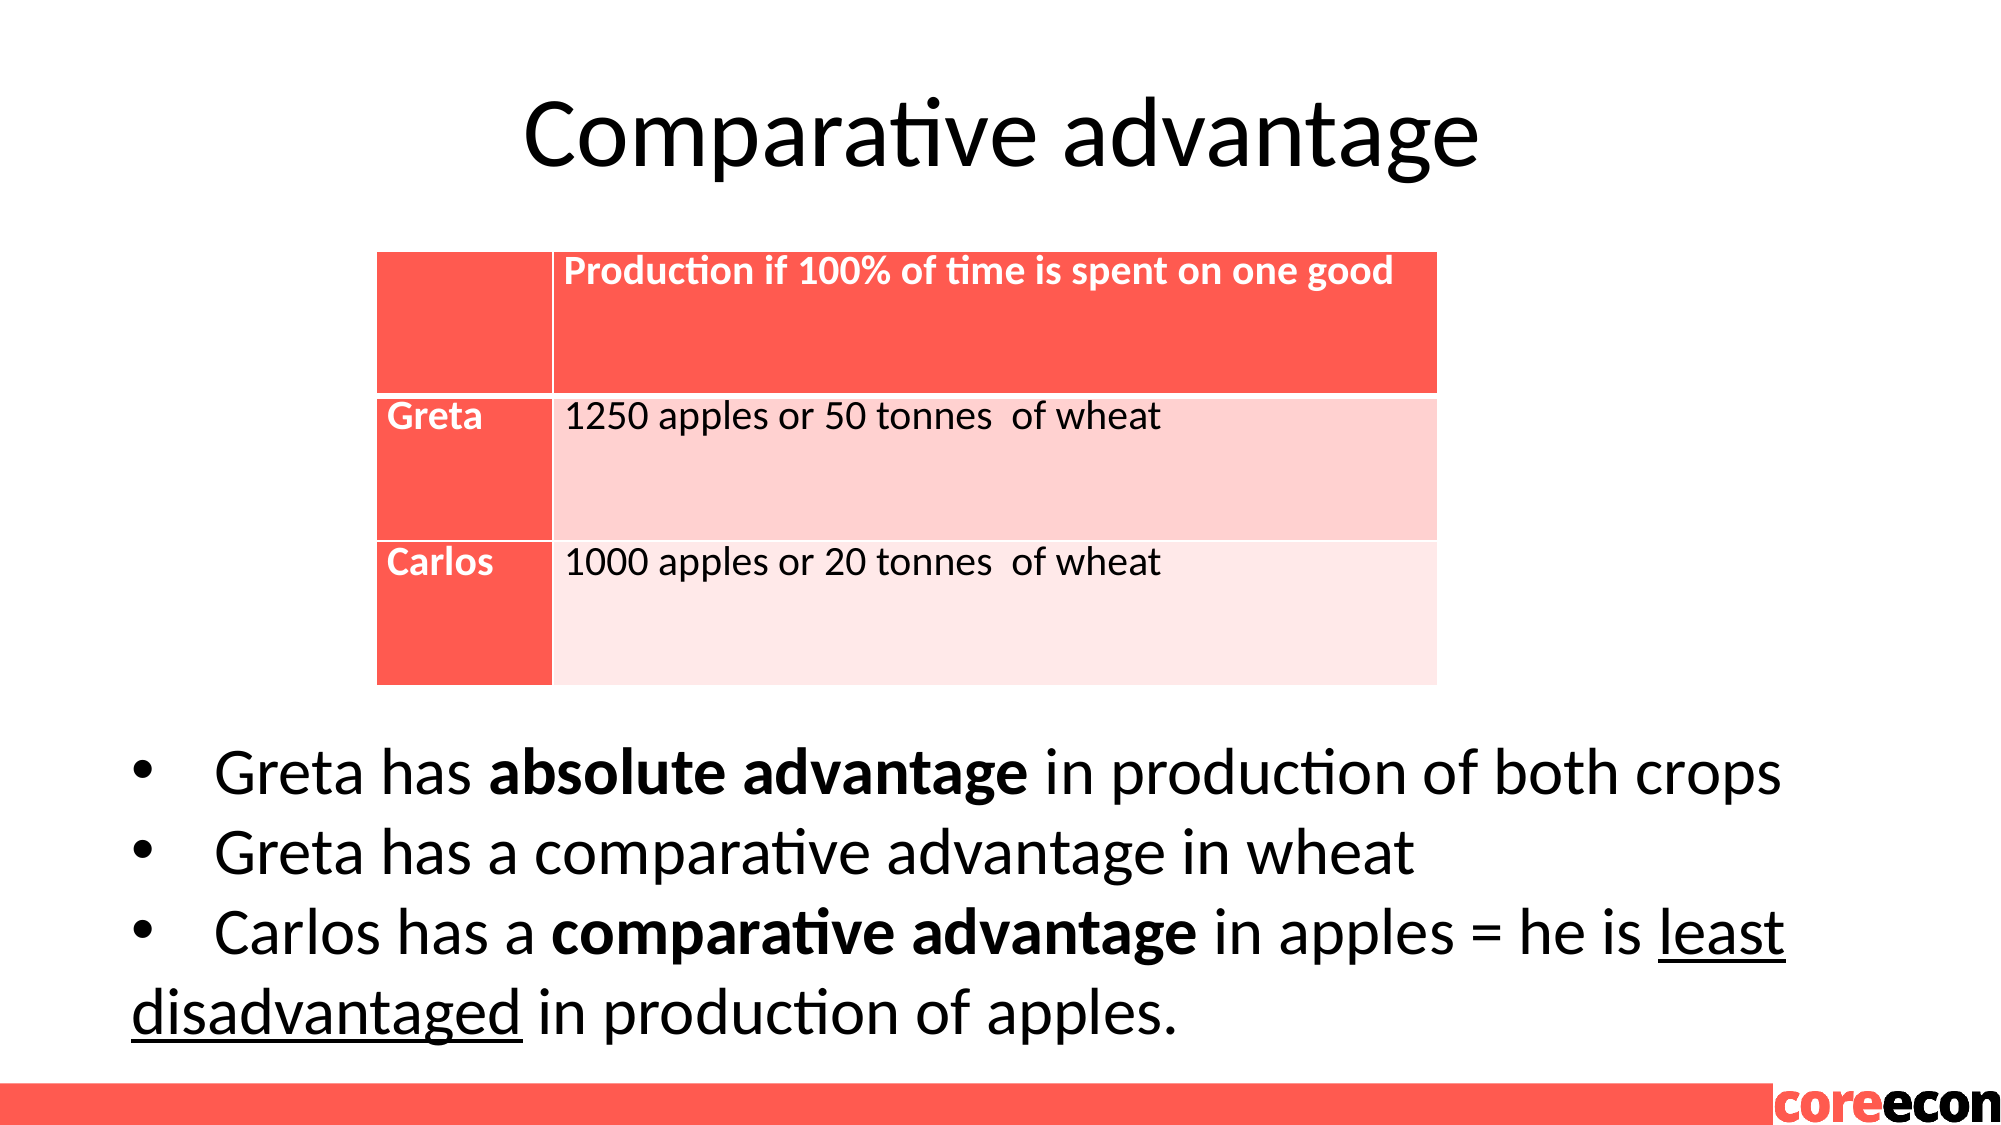

# Comparative advantage
|  | Production if 100% of time is spent on one good |
| --- | --- |
| Greta | 1250 apples or 50 tonnes of wheat |
| Carlos | 1000 apples or 20 tonnes of wheat |
    Greta has absolute advantage in production of both crops
    Greta has a comparative advantage in wheat
    Carlos has a comparative advantage in apples = he is least disadvantaged in production of apples.